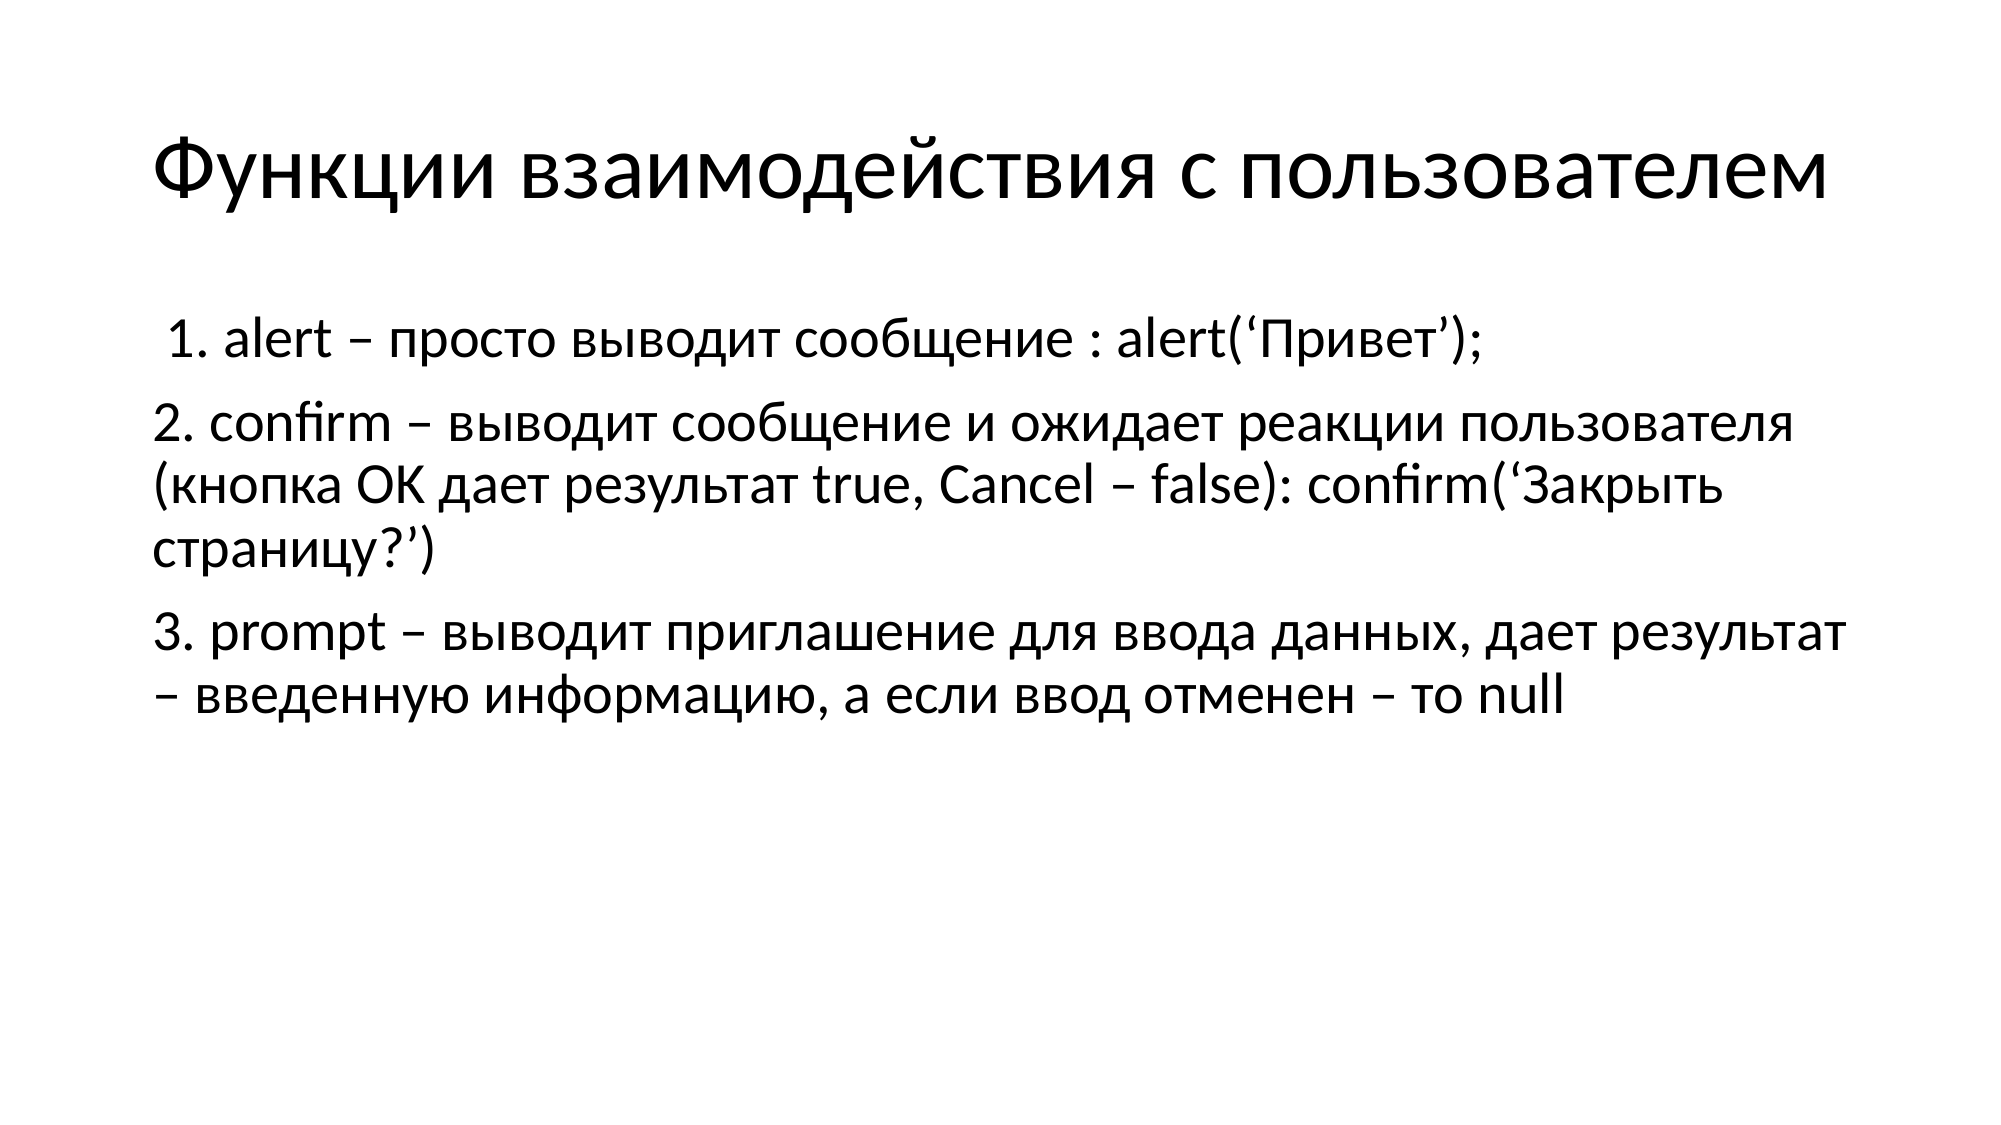

# Функции взаимодействия с пользователем
 1. alert – просто выводит сообщение : alert(‘Привет’);
2. confirm – выводит сообщение и ожидает реакции пользователя (кнопка OK дает результат true, Cancel – false): confirm(‘Закрыть страницу?’)
3. prompt – выводит приглашение для ввода данных, дает результат – введенную информацию, а если ввод отменен – то null